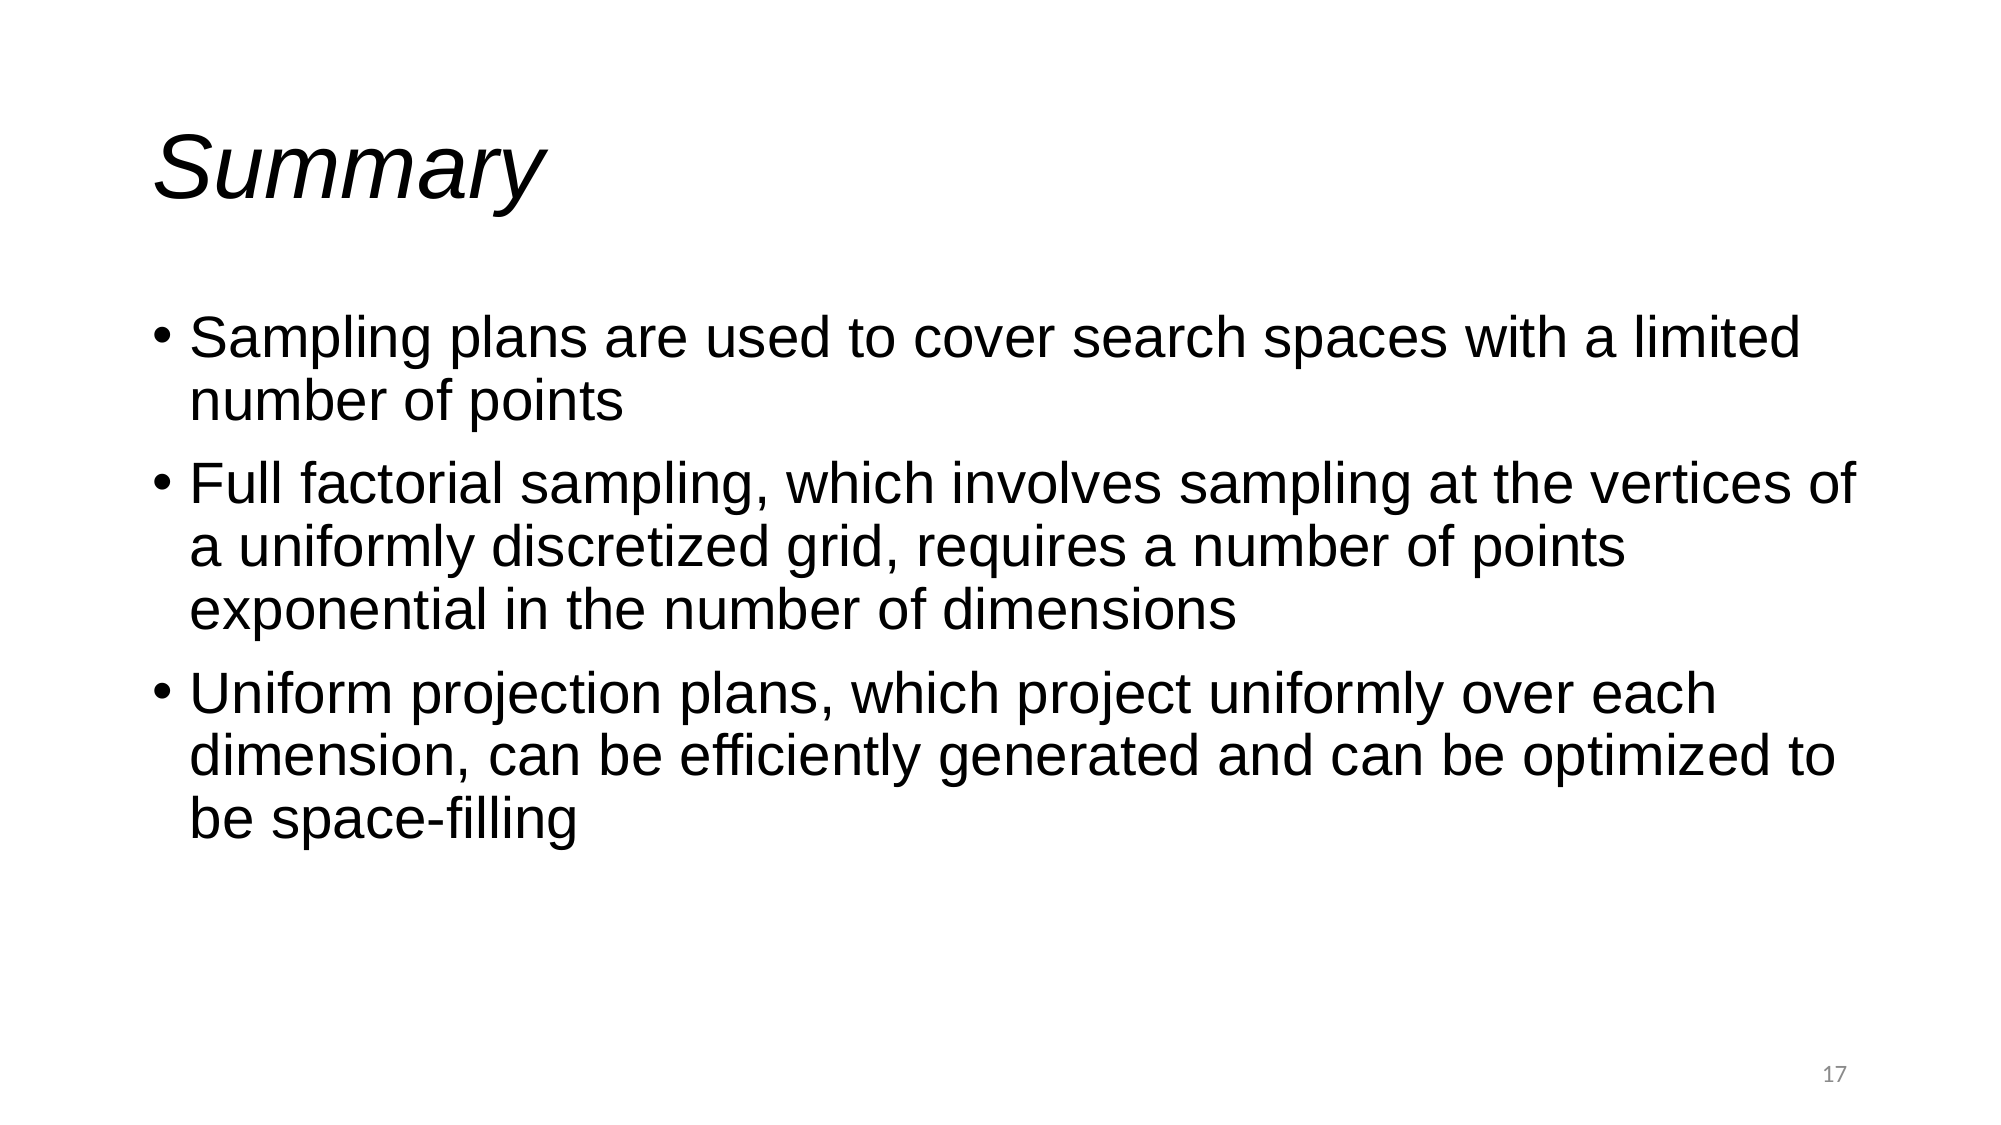

# Summary
Sampling plans are used to cover search spaces with a limited number of points
Full factorial sampling, which involves sampling at the vertices of a uniformly discretized grid, requires a number of points exponential in the number of dimensions
Uniform projection plans, which project uniformly over each dimension, can be efficiently generated and can be optimized to be space-filling
17